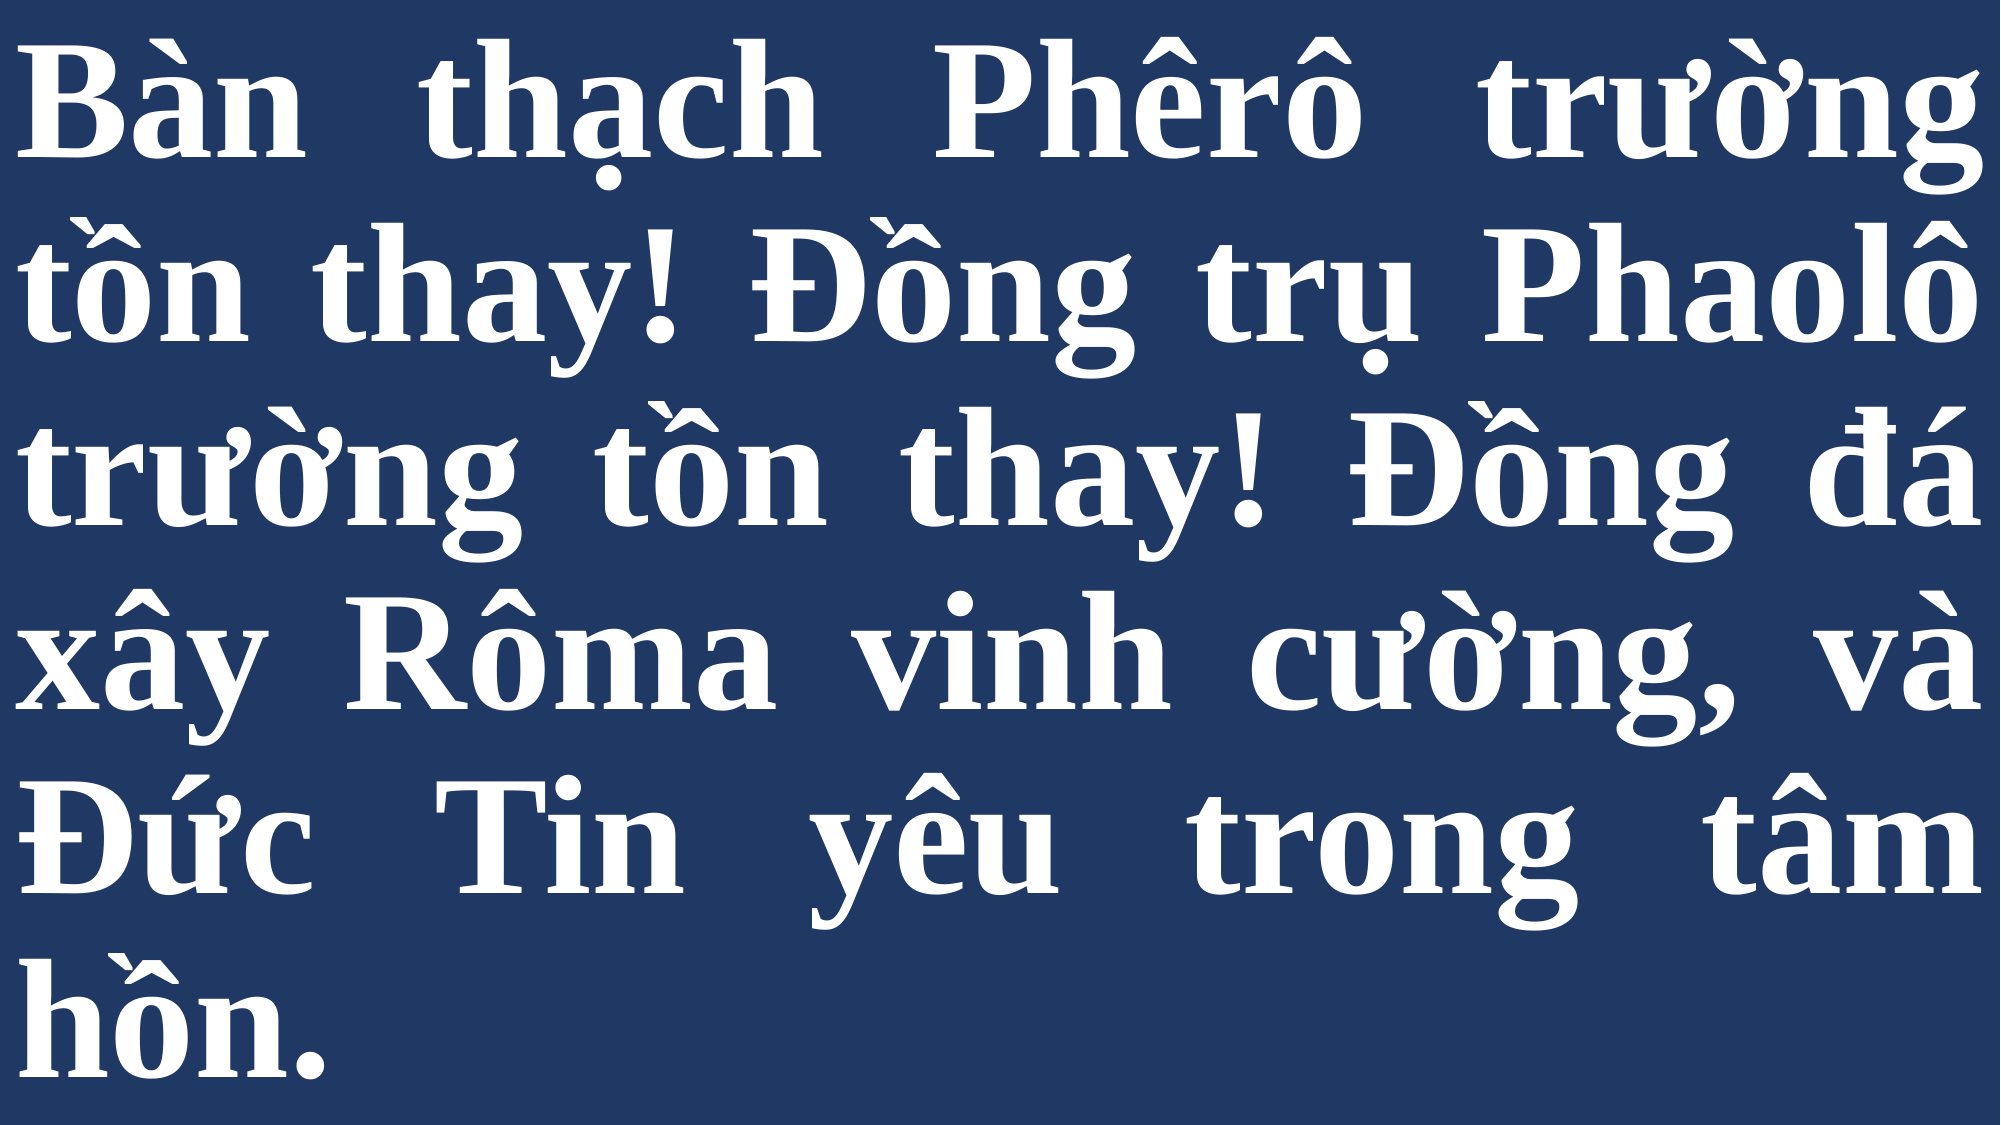

# Bàn thạch Phêrô trường tồn thay! Ðồng trụ Phaolô trường tồn thay! Ðồng đá xây Rôma vinh cường, và Ðức Tin yêu trong tâm hồn.